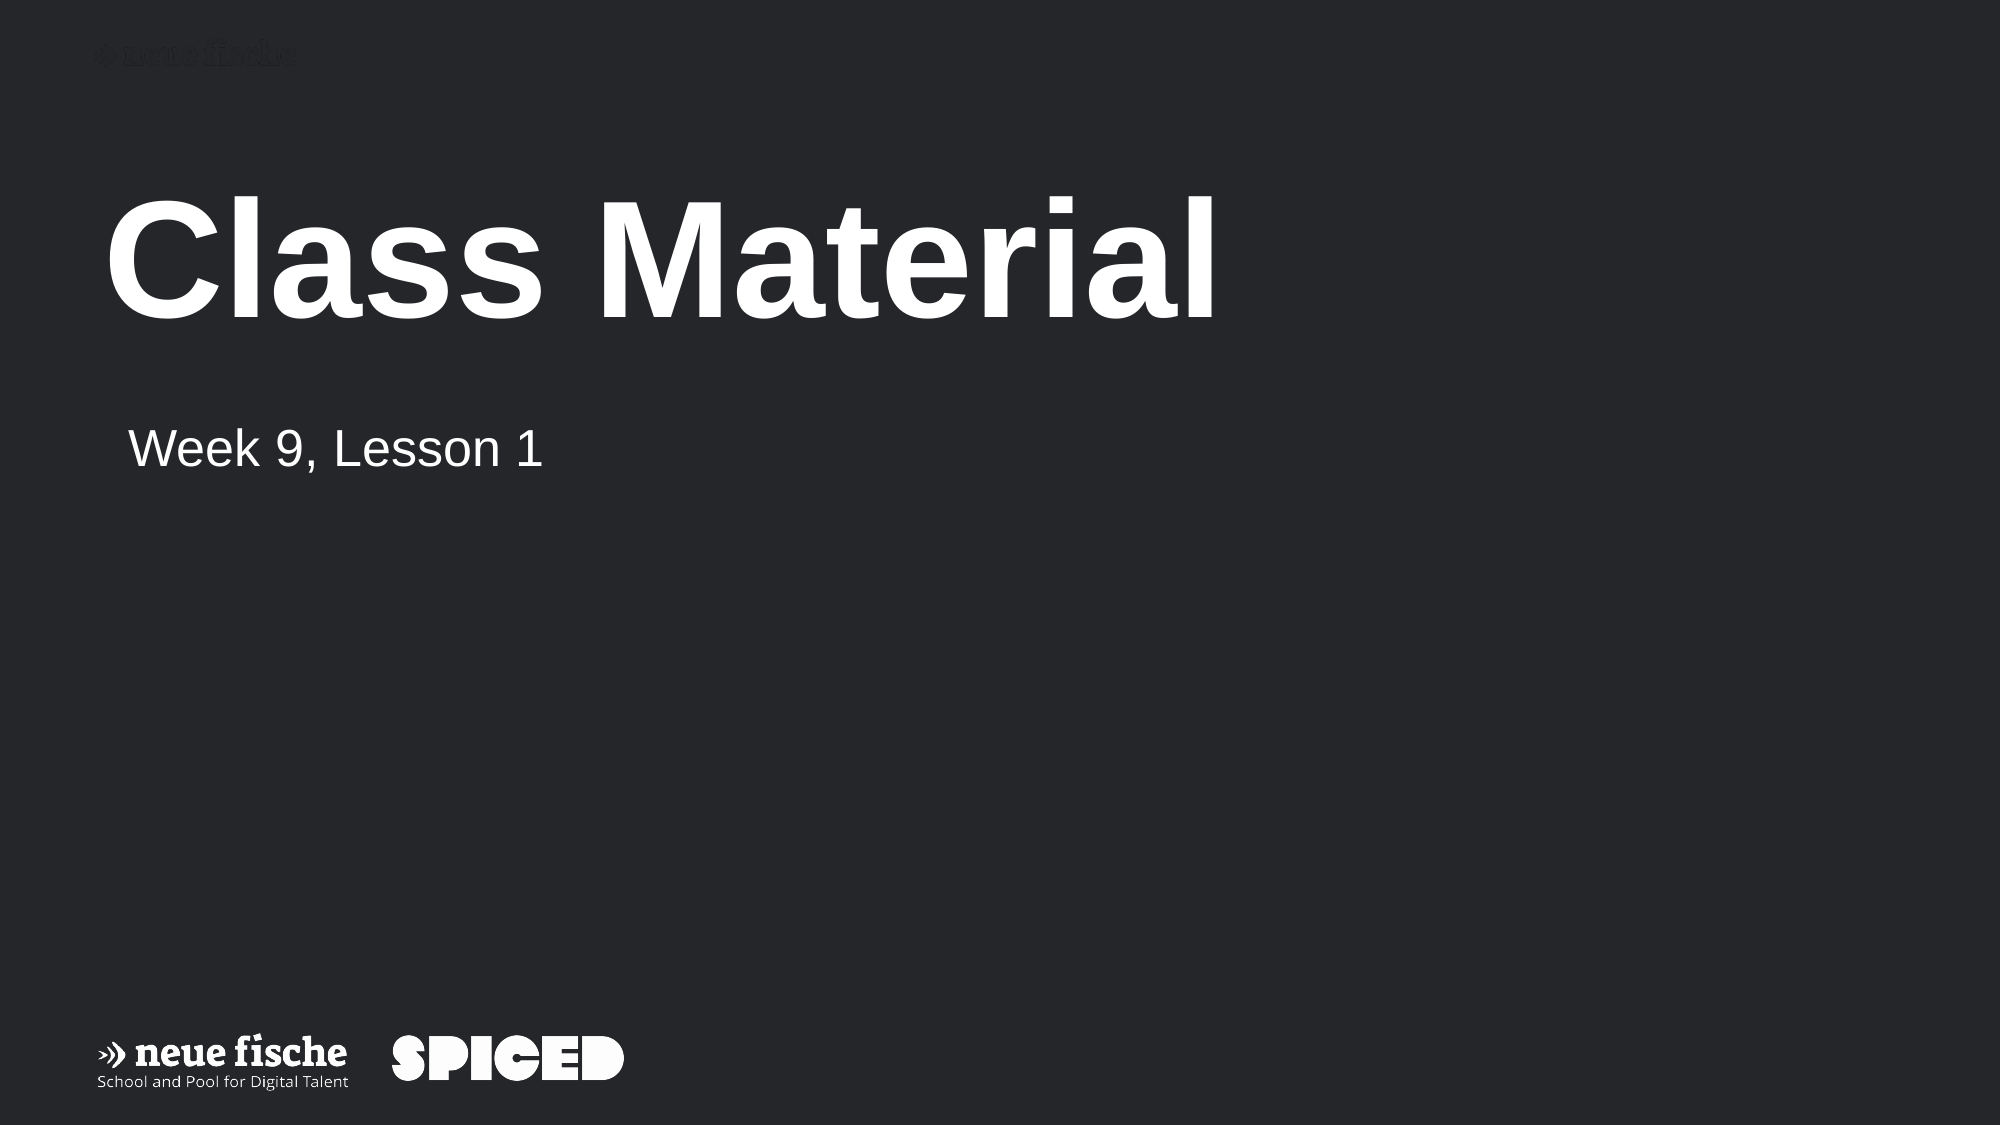

# Class Material
Week 9, Lesson 1